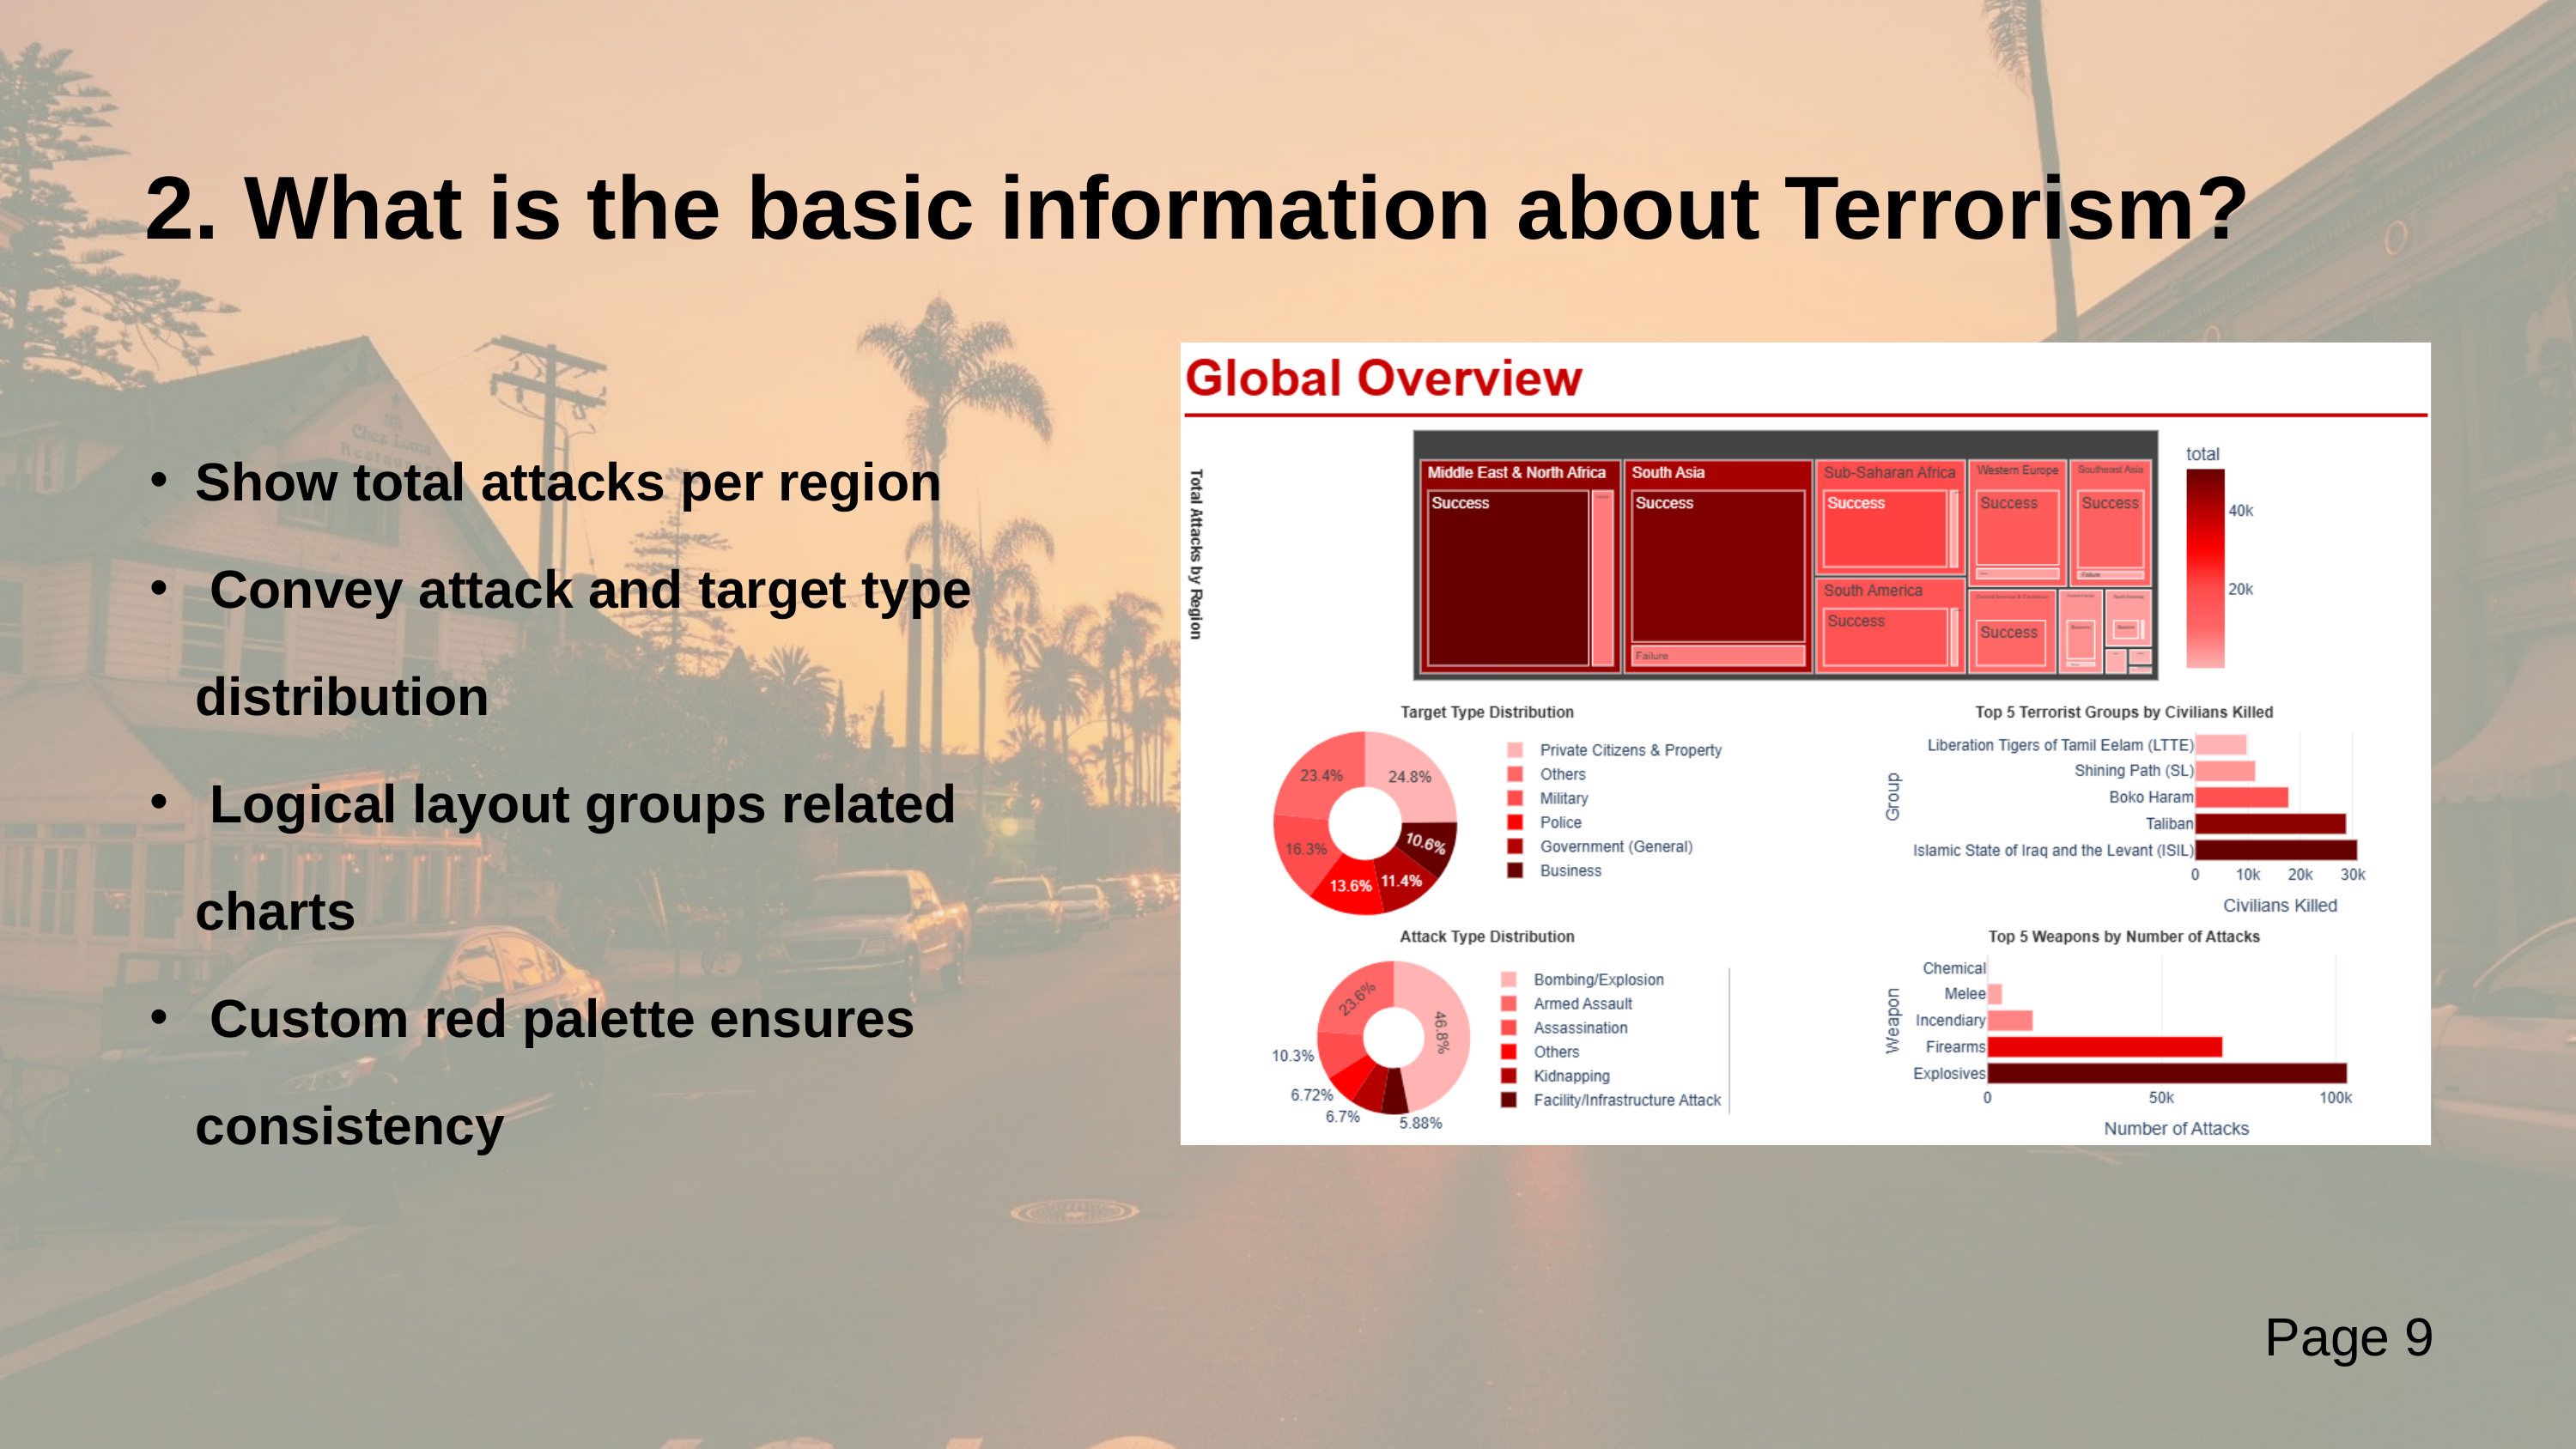

2. What is the basic information about Terrorism?

Show total attacks per region
 Convey attack and target type distribution
 Logical layout groups related charts
 Custom red palette ensures consistency
Page 9